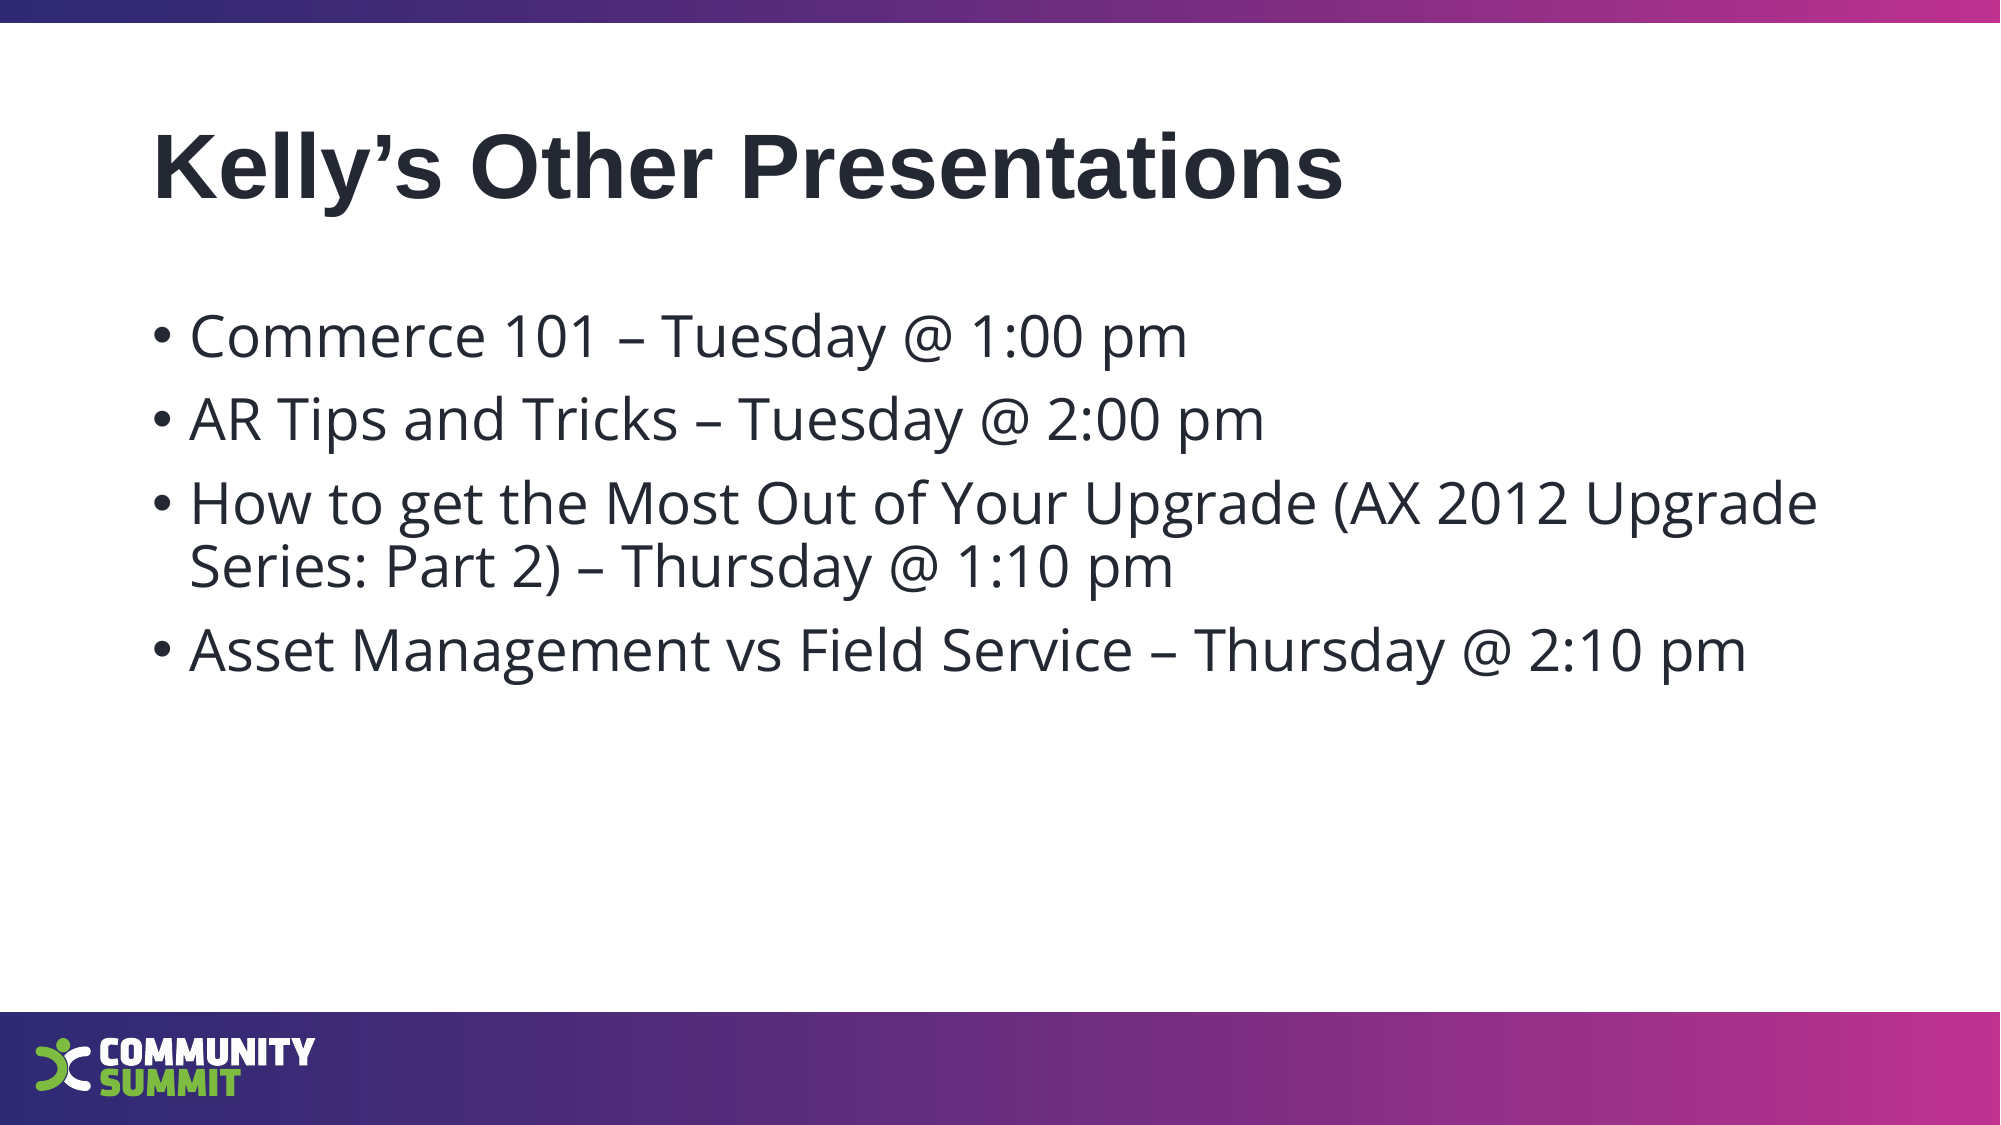

# Kelly’s Other Presentations
Commerce 101 – Tuesday @ 1:00 pm
AR Tips and Tricks – Tuesday @ 2:00 pm
How to get the Most Out of Your Upgrade (AX 2012 Upgrade Series: Part 2) – Thursday @ 1:10 pm
Asset Management vs Field Service – Thursday @ 2:10 pm